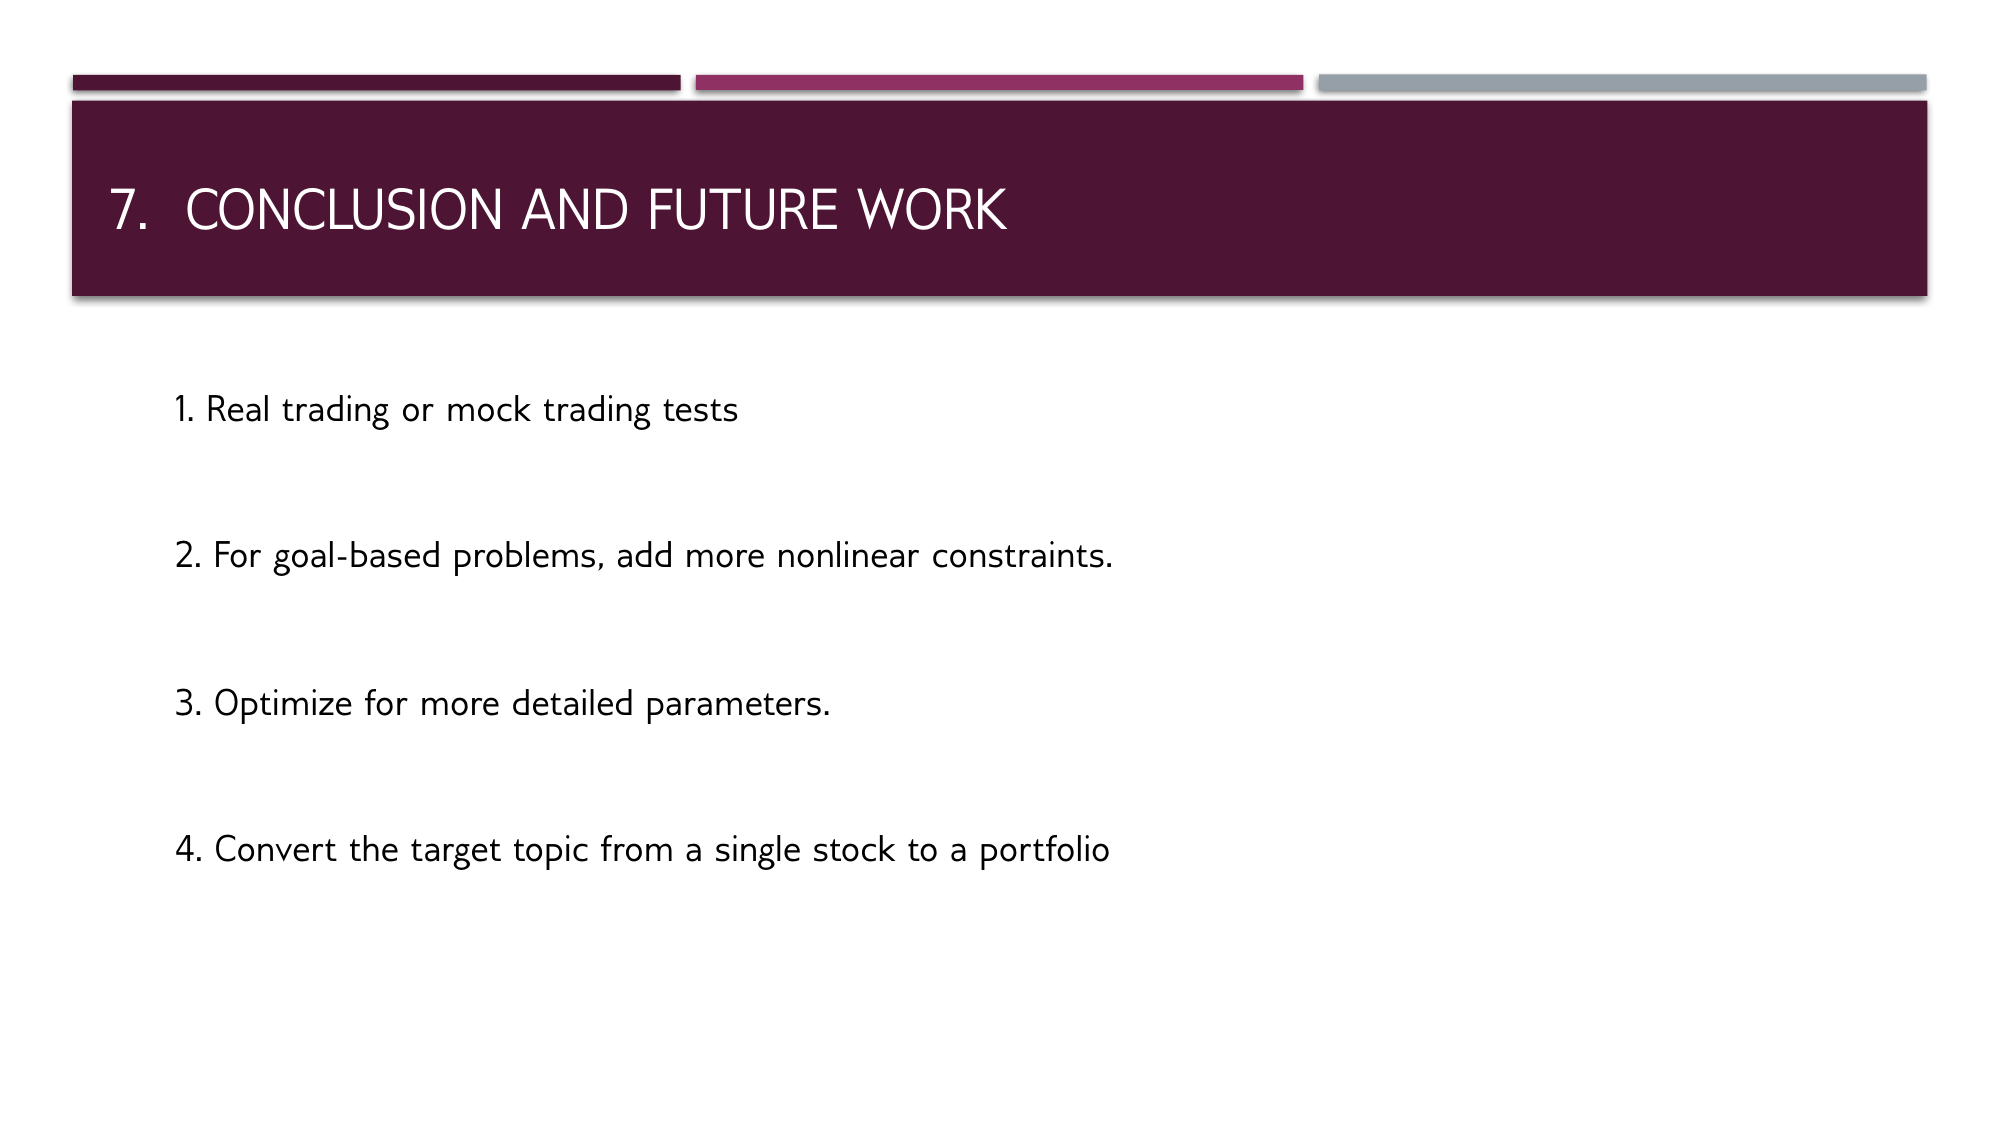

# 7.  Conclusion and Future work
1. Real trading or mock trading tests
2. For goal-based problems, add more nonlinear constraints.
3. Optimize for more detailed parameters.
4. Convert the target topic from a single stock to a portfolio